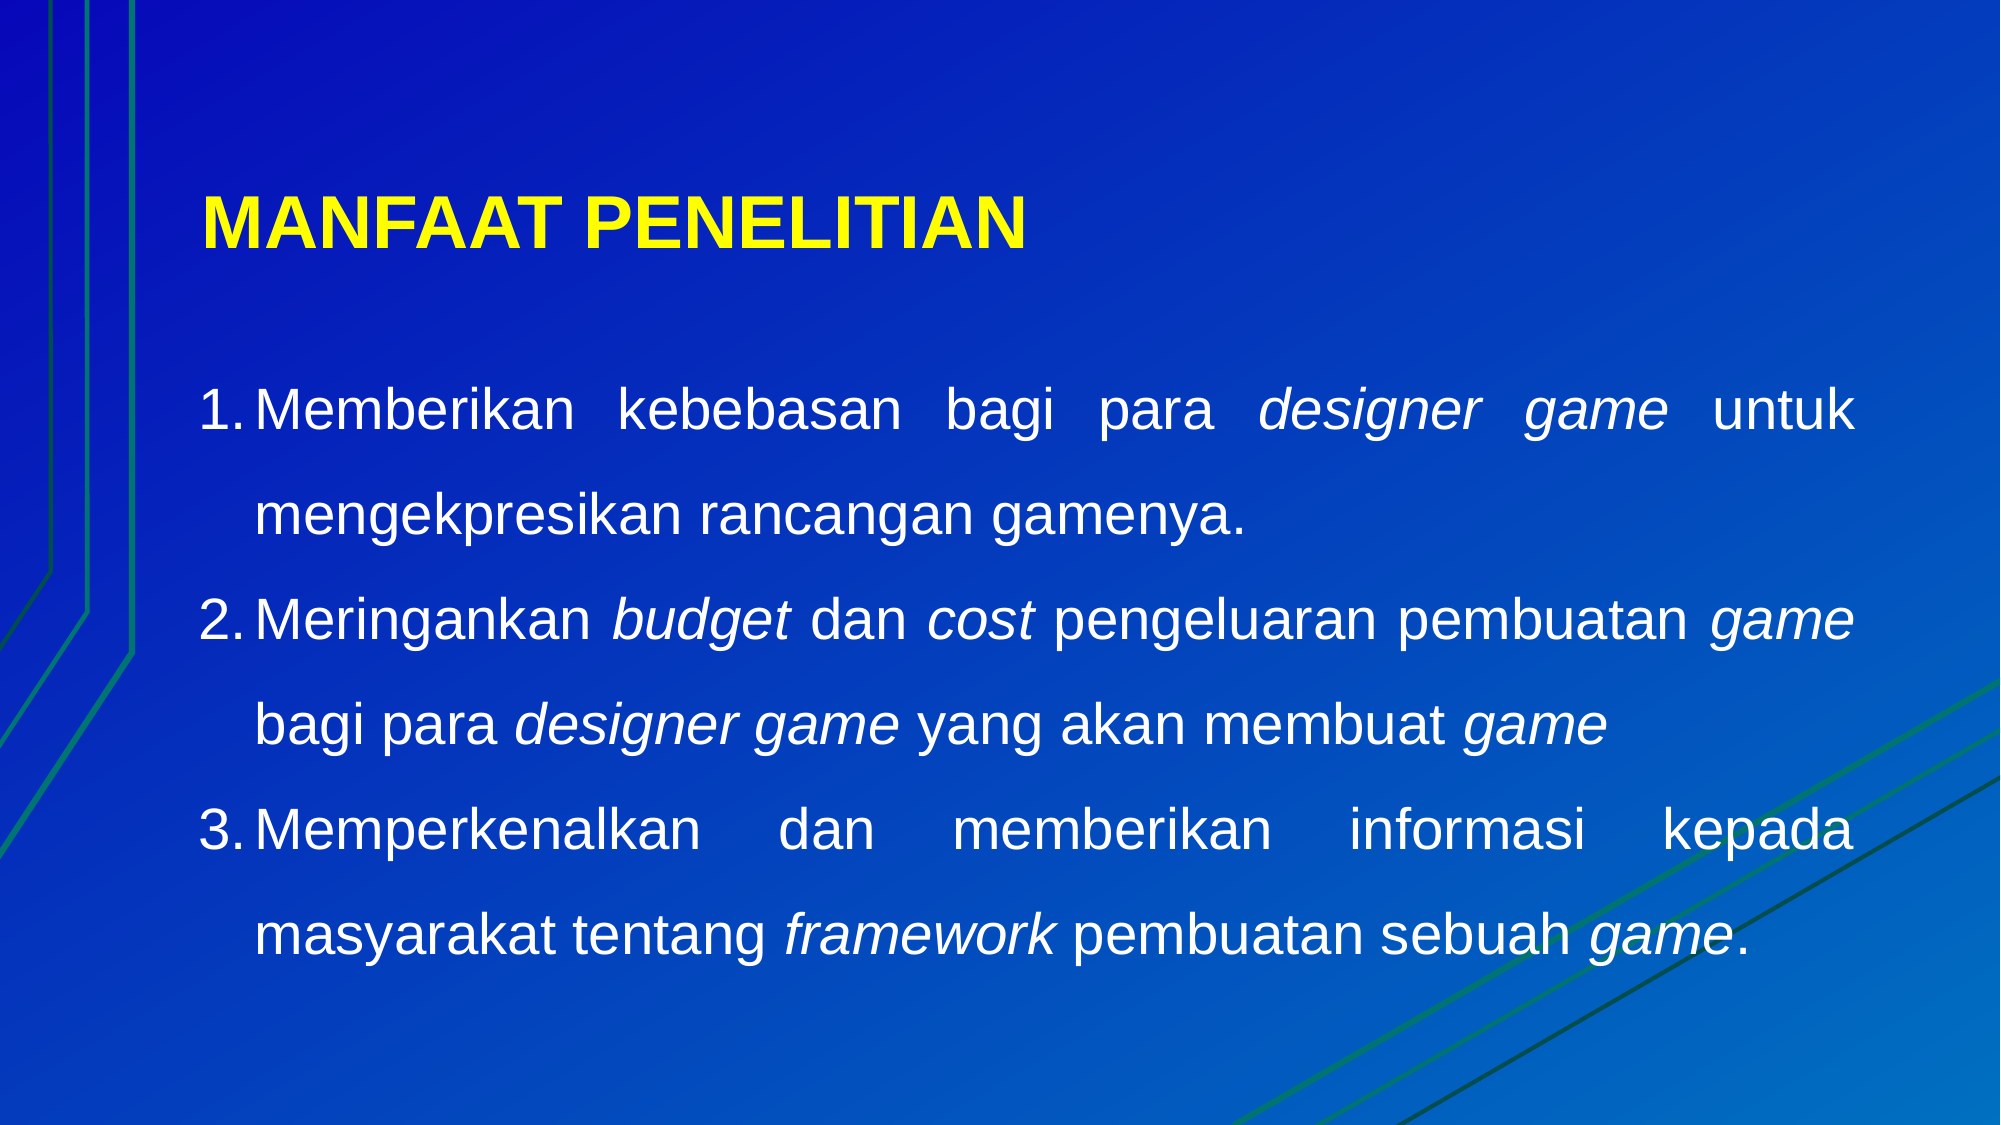

# MANFAAT PENELITIAN

Memberikan kebebasan bagi para designer game untuk mengekpresikan rancangan gamenya.
Meringankan budget dan cost pengeluaran pembuatan game bagi para designer game yang akan membuat game
Memperkenalkan dan memberikan informasi kepada masyarakat tentang framework pembuatan sebuah game.